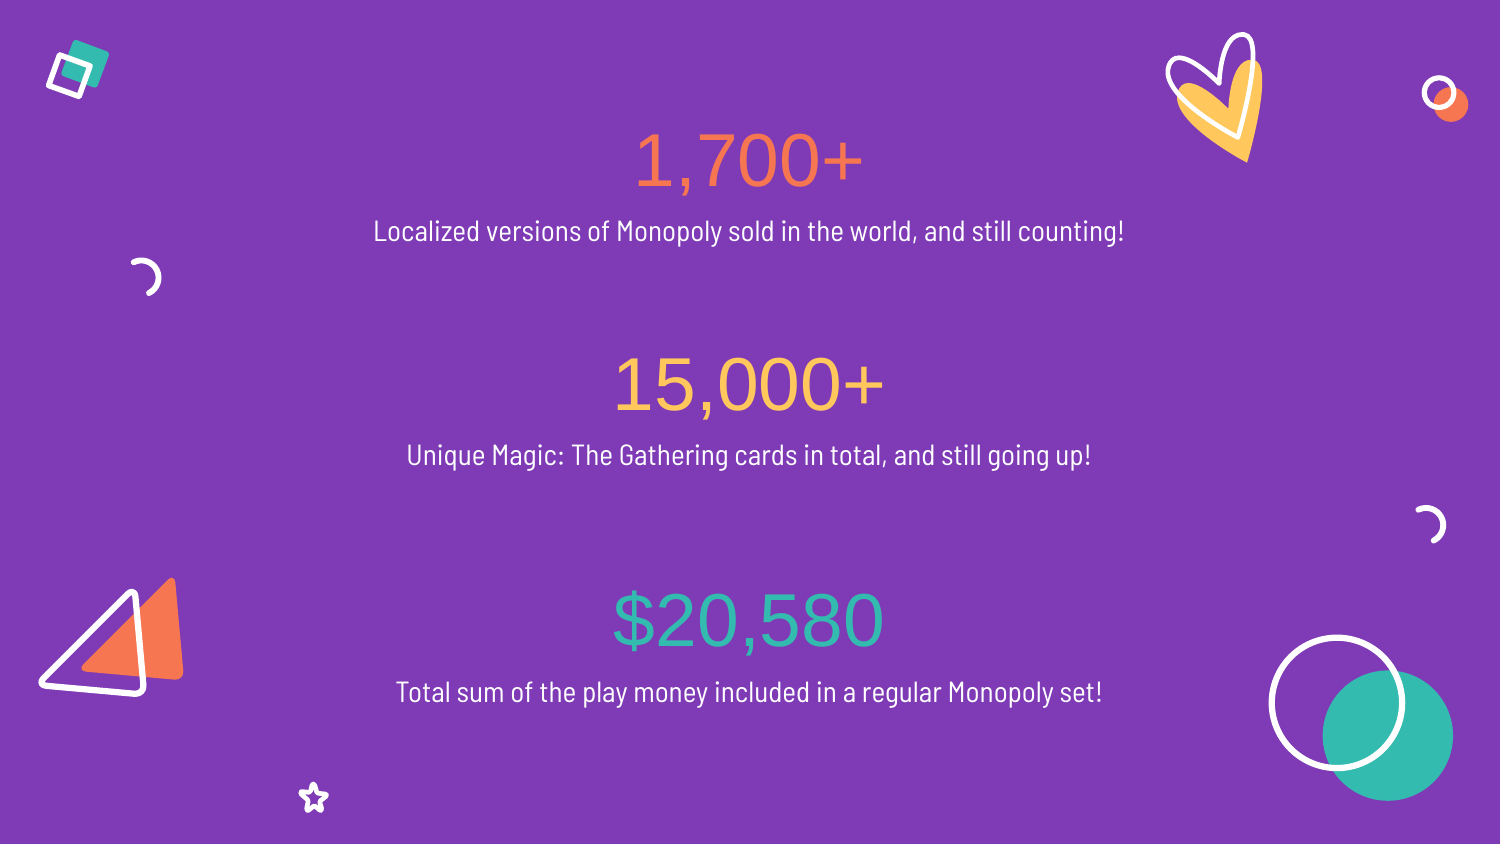

1,700+
Localized versions of Monopoly sold in the world, and still counting!
15,000+
Unique Magic: The Gathering cards in total, and still going up!
# $20,580
Total sum of the play money included in a regular Monopoly set!